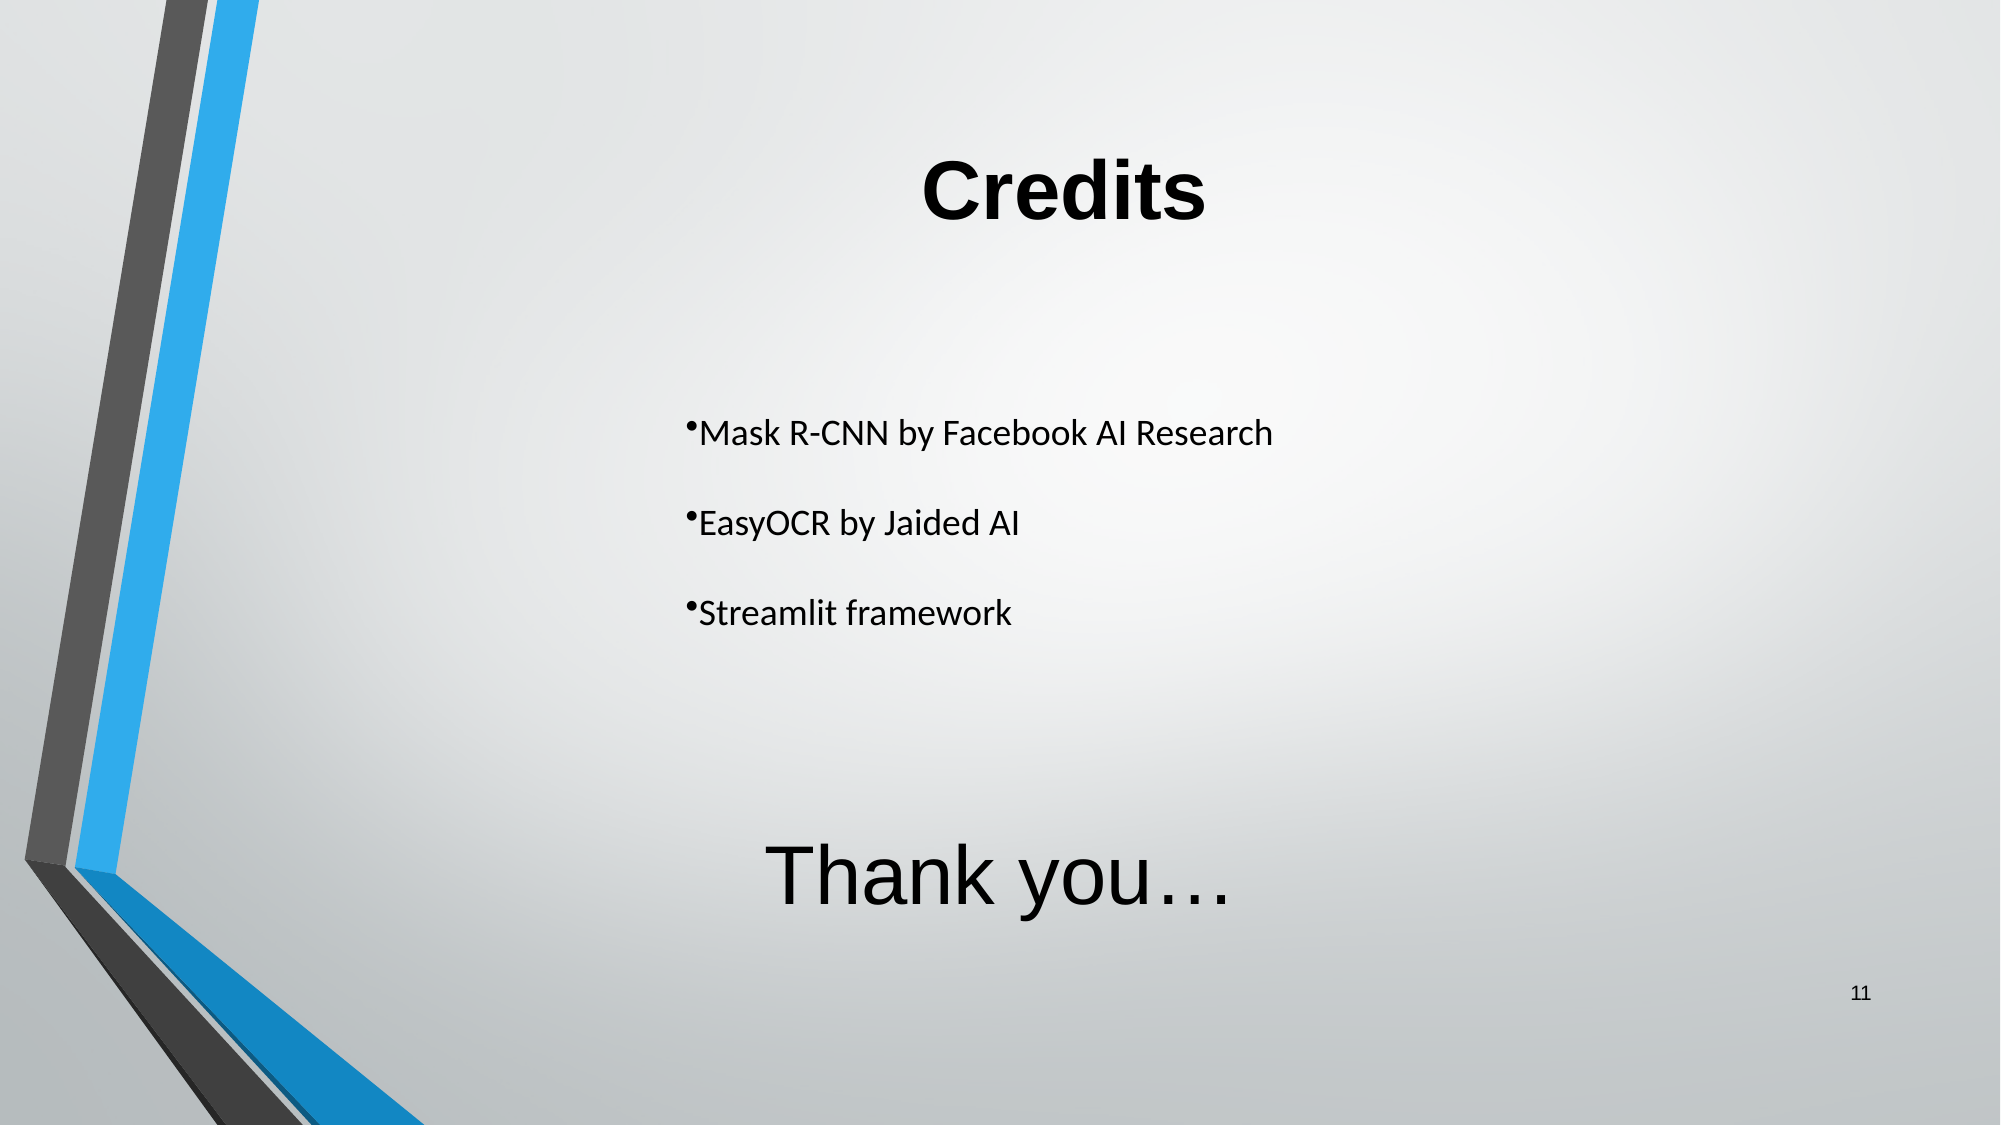

# Credits

Mask R-CNN by Facebook AI Research

EasyOCR by Jaided AI

Streamlit framework
 Thank you…
11